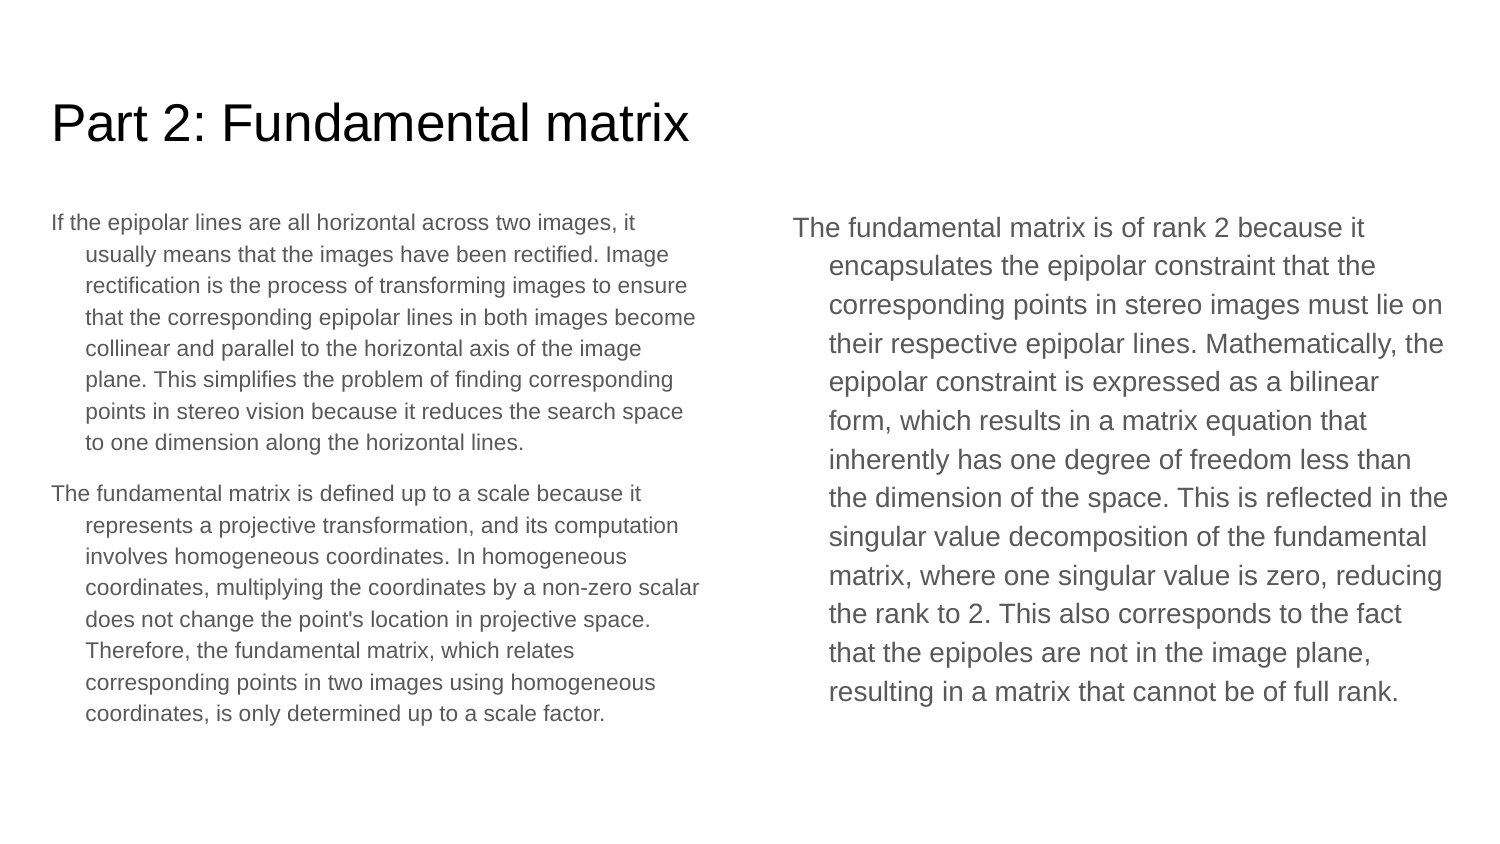

# Part 2: Fundamental matrix
If the epipolar lines are all horizontal across two images, it usually means that the images have been rectified. Image rectification is the process of transforming images to ensure that the corresponding epipolar lines in both images become collinear and parallel to the horizontal axis of the image plane. This simplifies the problem of finding corresponding points in stereo vision because it reduces the search space to one dimension along the horizontal lines.
The fundamental matrix is defined up to a scale because it represents a projective transformation, and its computation involves homogeneous coordinates. In homogeneous coordinates, multiplying the coordinates by a non-zero scalar does not change the point's location in projective space. Therefore, the fundamental matrix, which relates corresponding points in two images using homogeneous coordinates, is only determined up to a scale factor.
The fundamental matrix is of rank 2 because it encapsulates the epipolar constraint that the corresponding points in stereo images must lie on their respective epipolar lines. Mathematically, the epipolar constraint is expressed as a bilinear form, which results in a matrix equation that inherently has one degree of freedom less than the dimension of the space. This is reflected in the singular value decomposition of the fundamental matrix, where one singular value is zero, reducing the rank to 2. This also corresponds to the fact that the epipoles are not in the image plane, resulting in a matrix that cannot be of full rank.